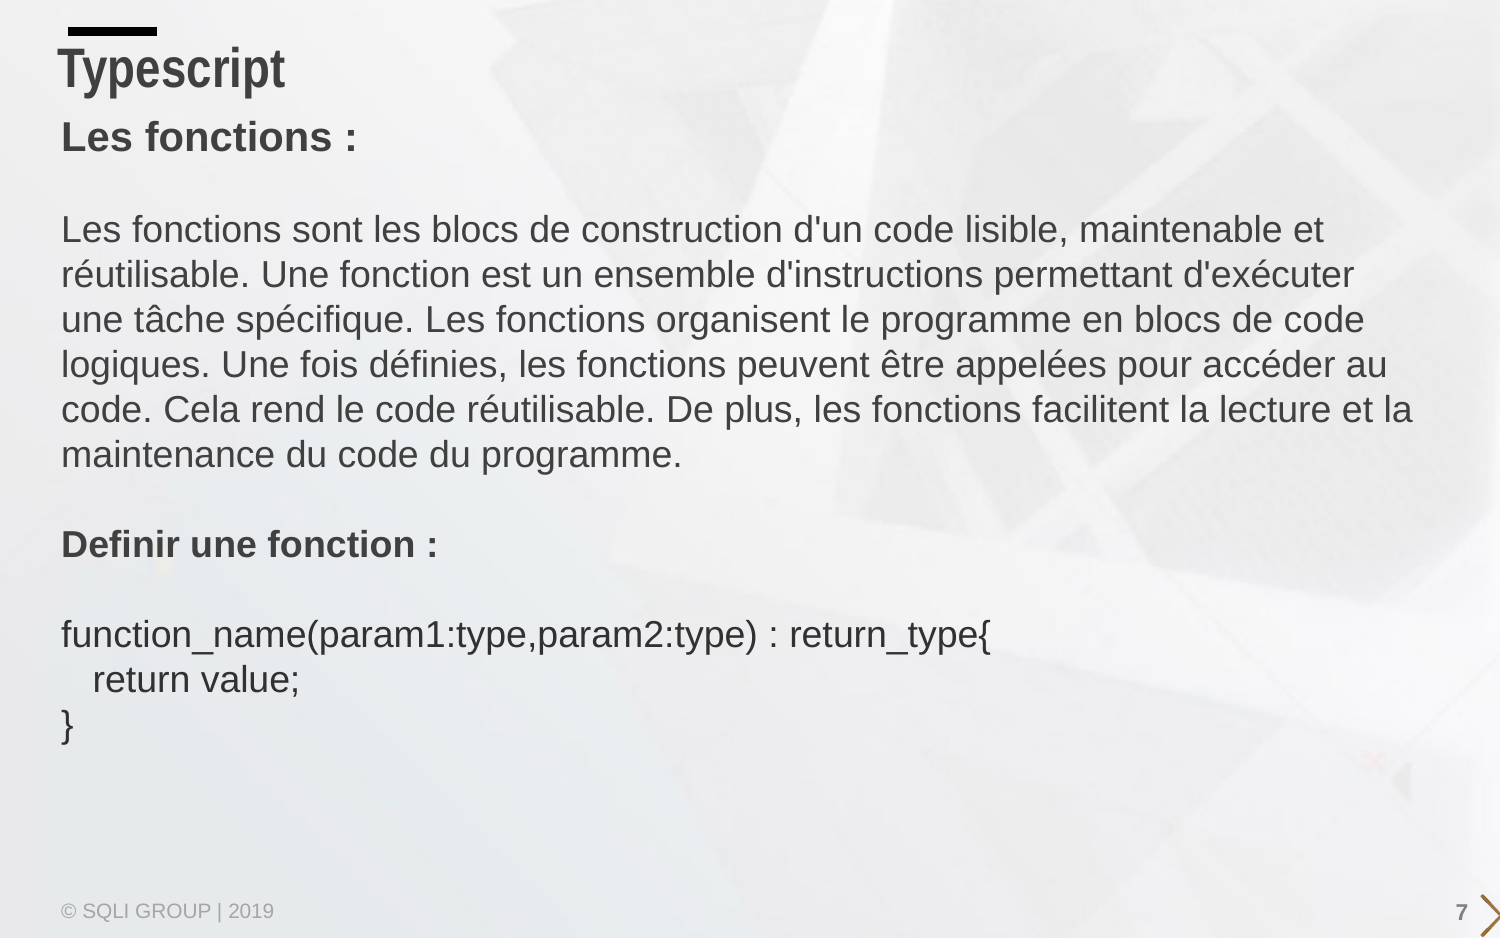

# Typescript
Les fonctions :
Les fonctions sont les blocs de construction d'un code lisible, maintenable et réutilisable. Une fonction est un ensemble d'instructions permettant d'exécuter une tâche spécifique. Les fonctions organisent le programme en blocs de code logiques. Une fois définies, les fonctions peuvent être appelées pour accéder au code. Cela rend le code réutilisable. De plus, les fonctions facilitent la lecture et la maintenance du code du programme.
Definir une fonction :
function_name(param1:type,param2:type) : return_type{
   return value;
}

7
© SQLI GROUP | 2019